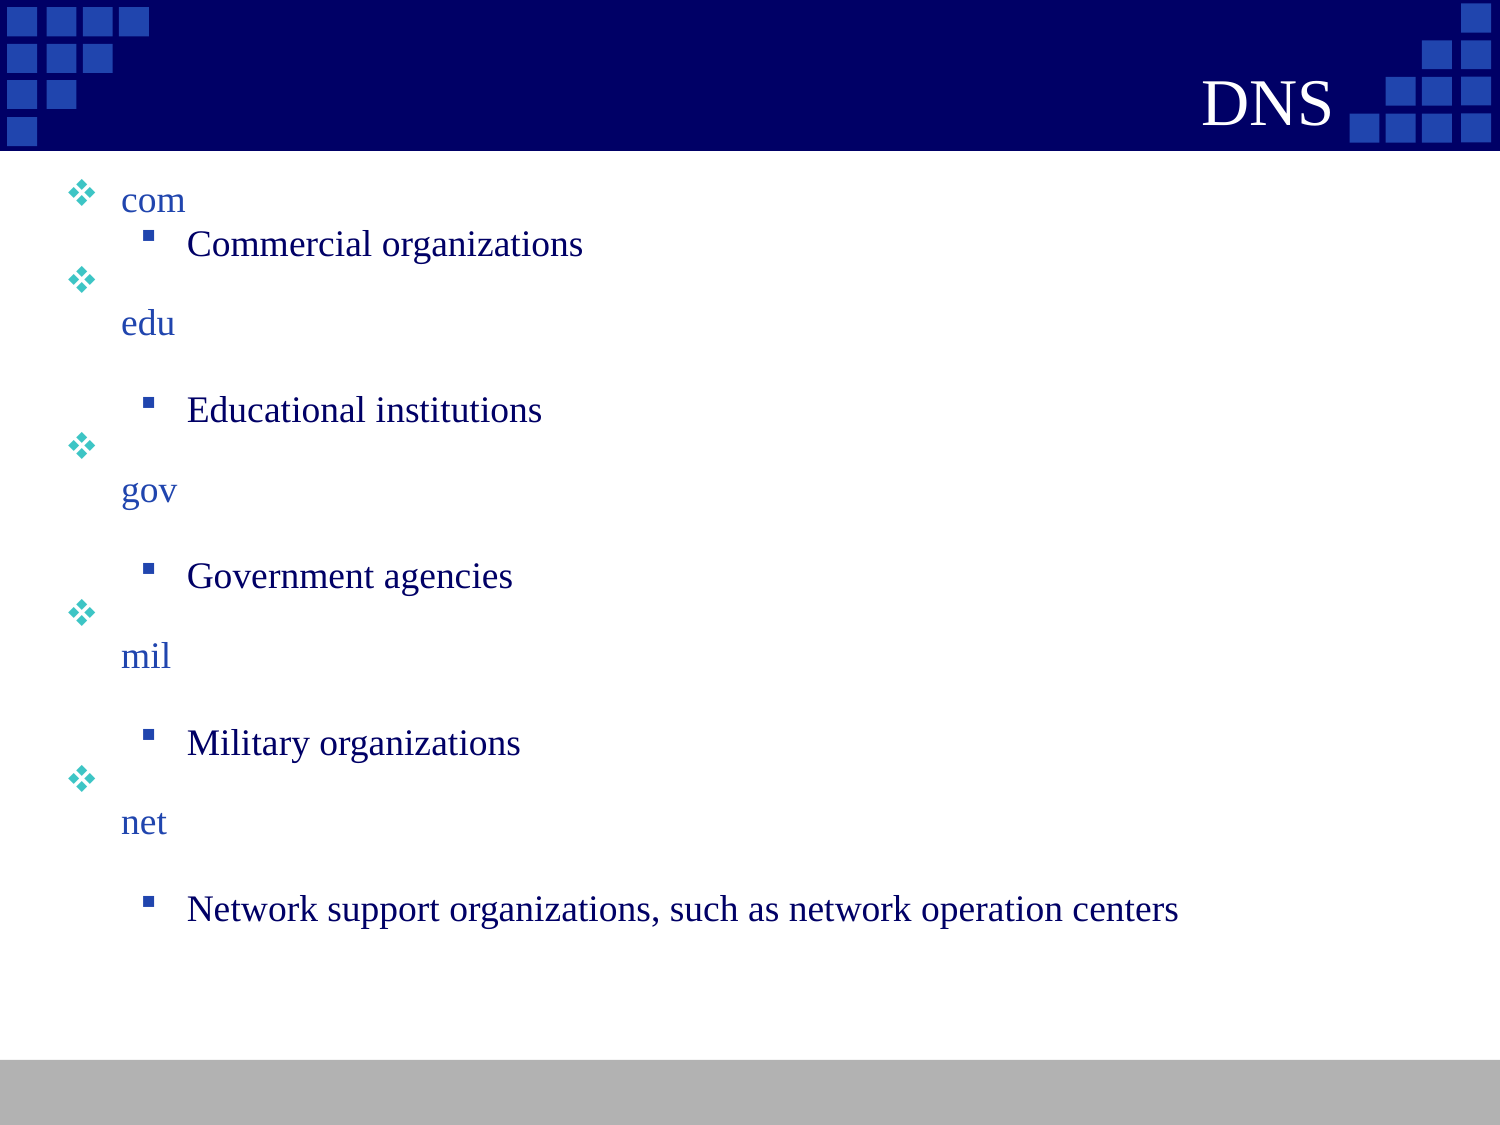

# DNS
com
Commercial organizations
edu

Educational institutions
gov

Government agencies
mil

Military organizations
net

Network support organizations, such as network operation centers

14
Company  Logo